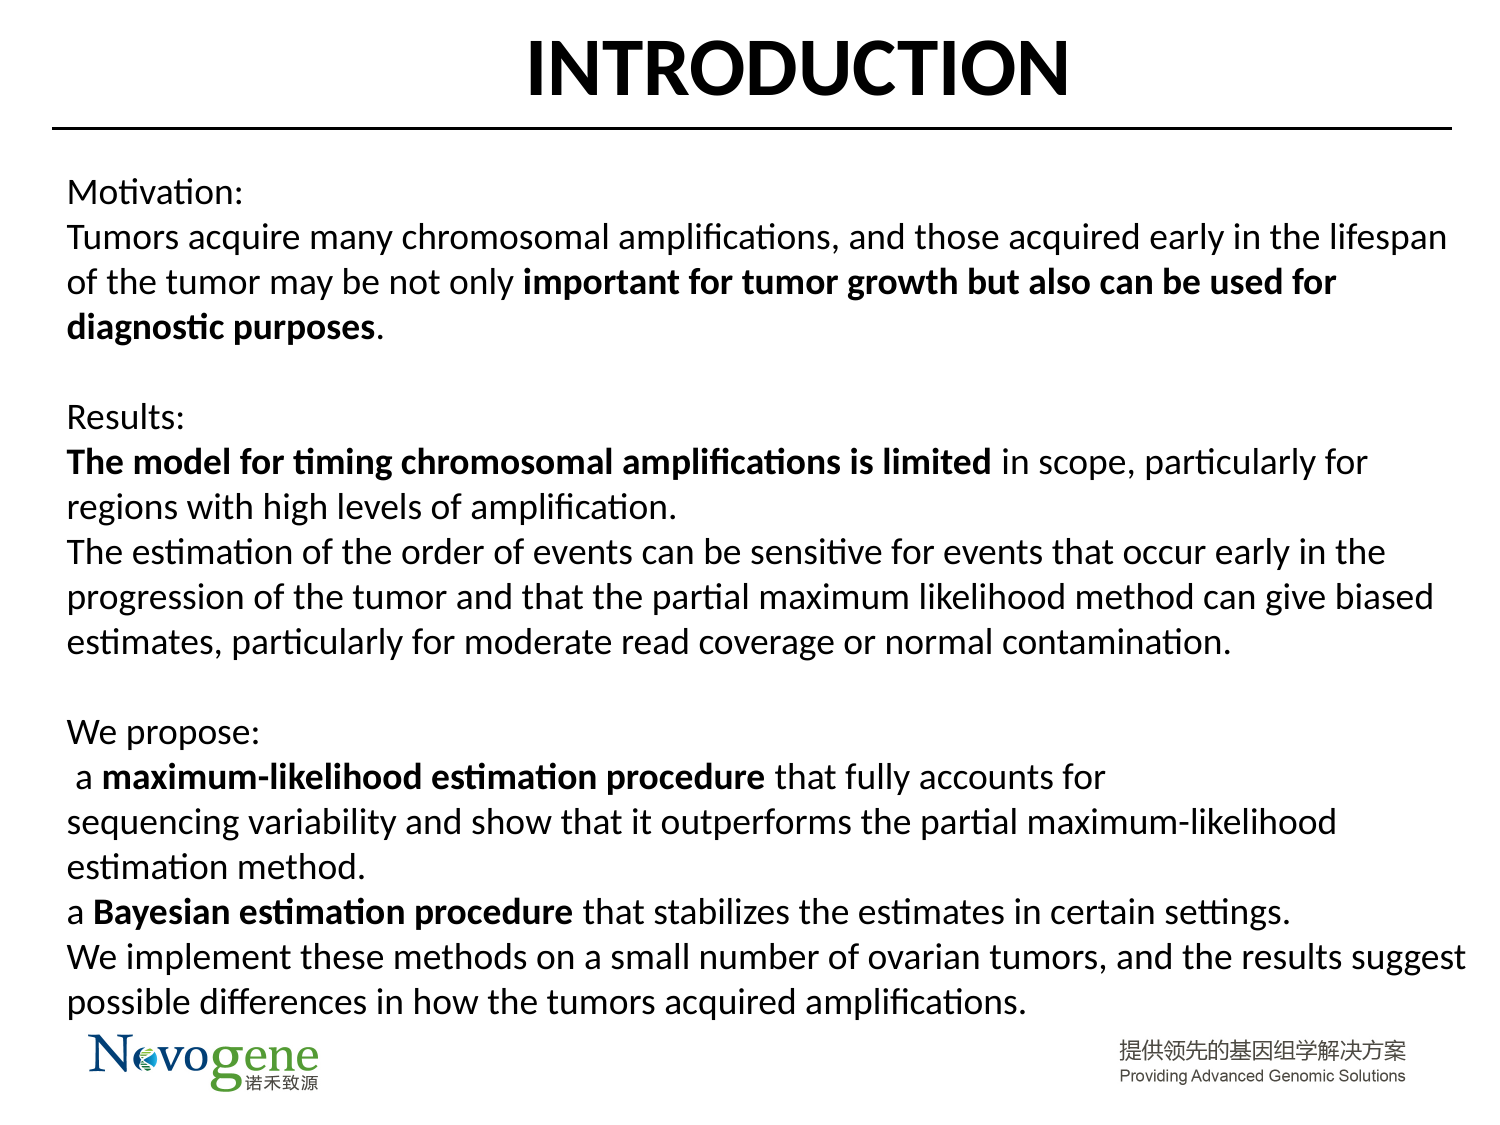

# INTRODUCTION
Motivation:
Tumors acquire many chromosomal amplifications, and those acquired early in the lifespan of the tumor may be not only important for tumor growth but also can be used for diagnostic purposes.

Results:
The model for timing chromosomal amplifications is limited in scope, particularly for regions with high levels of amplification.
The estimation of the order of events can be sensitive for events that occur early in the progression of the tumor and that the partial maximum likelihood method can give biased estimates, particularly for moderate read coverage or normal contamination.

We propose:
 a maximum-likelihood estimation procedure that fully accounts for
sequencing variability and show that it outperforms the partial maximum-likelihood estimation method.
a Bayesian estimation procedure that stabilizes the estimates in certain settings.
We implement these methods on a small number of ovarian tumors, and the results suggest possible differences in how the tumors acquired amplifications.